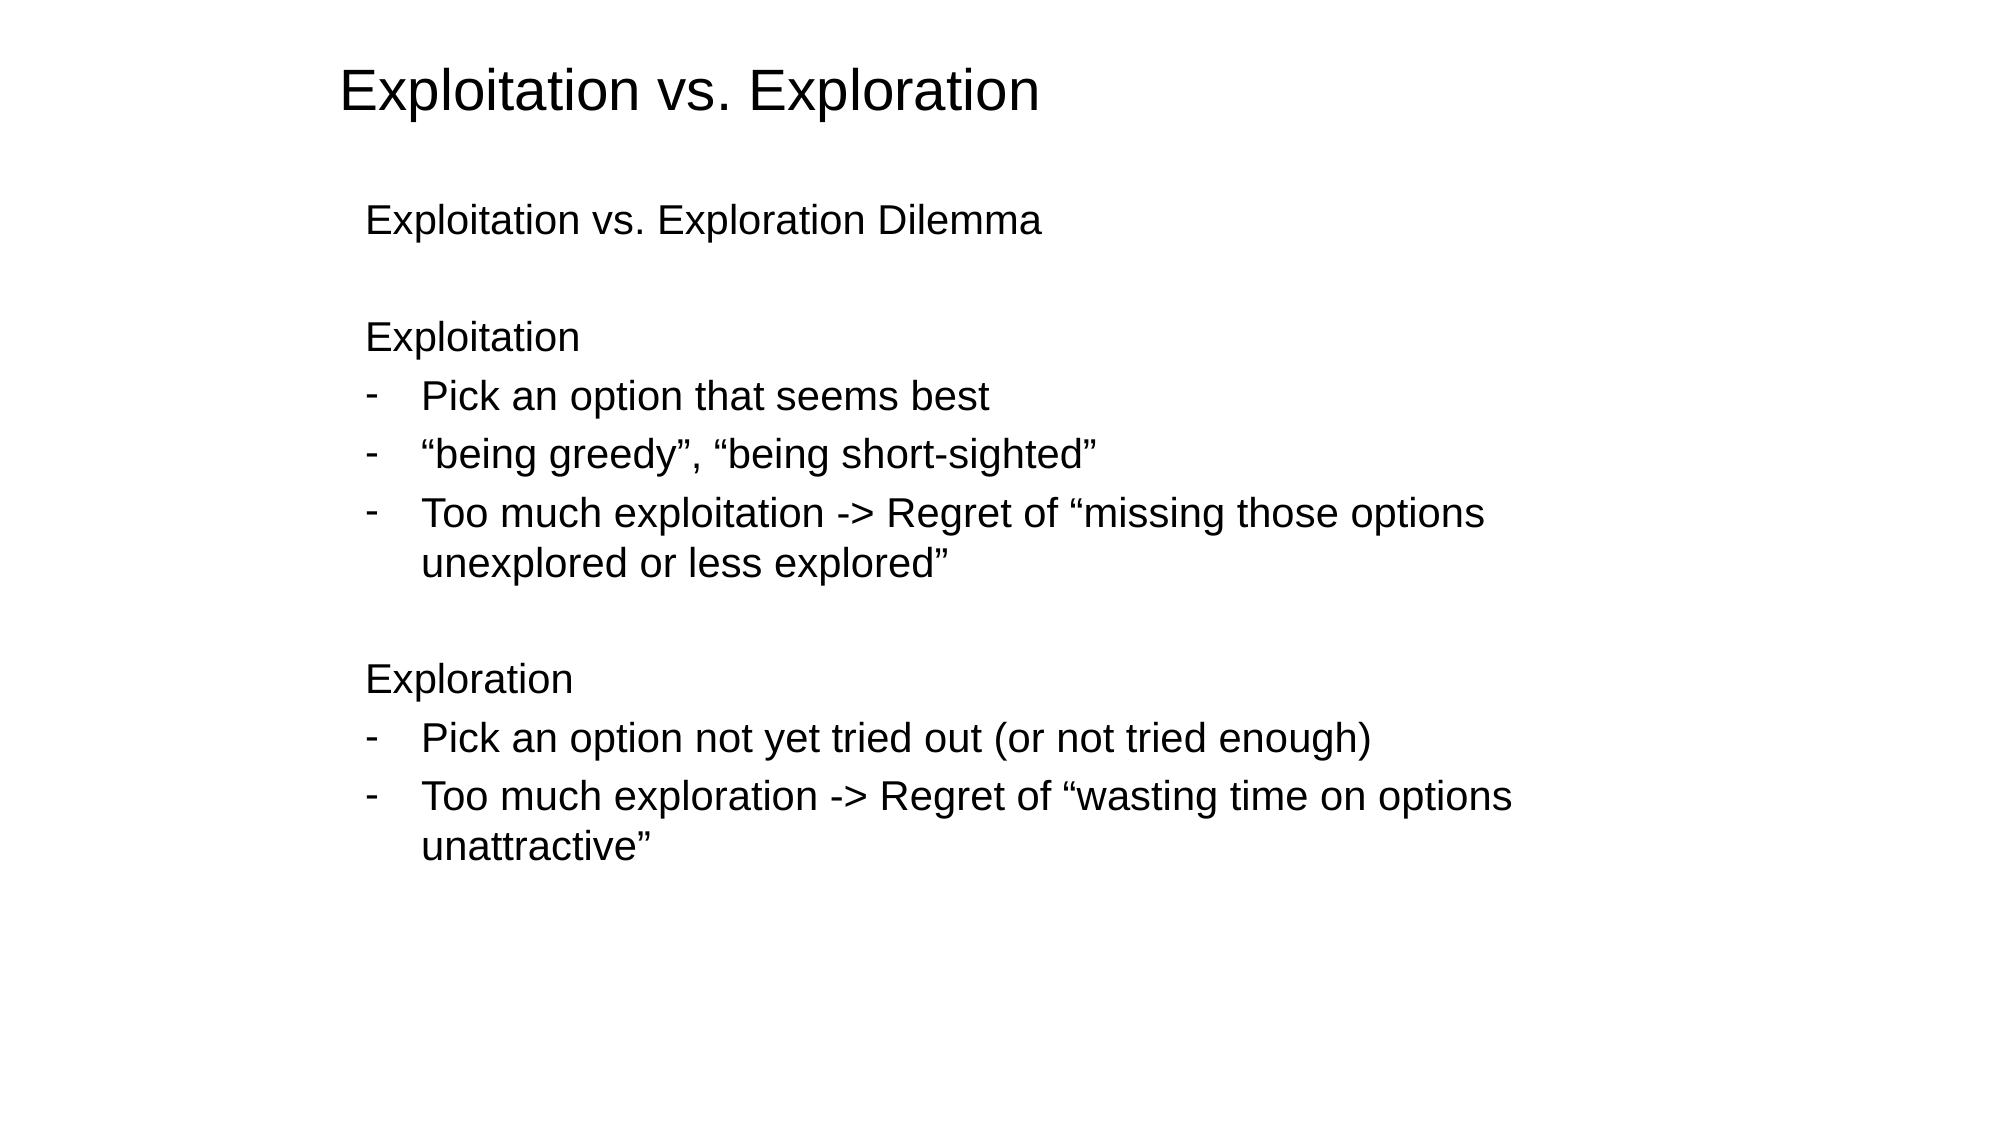

# Exploitation vs. Exploration

Exploitation vs. Exploration Dilemma

Exploitation
Pick an option that seems best
“being greedy”, “being short-sighted”
Too much exploitation -> Regret of “missing those options unexplored or less explored”

Exploration
Pick an option not yet tried out (or not tried enough)
Too much exploration -> Regret of “wasting time on options unattractive”